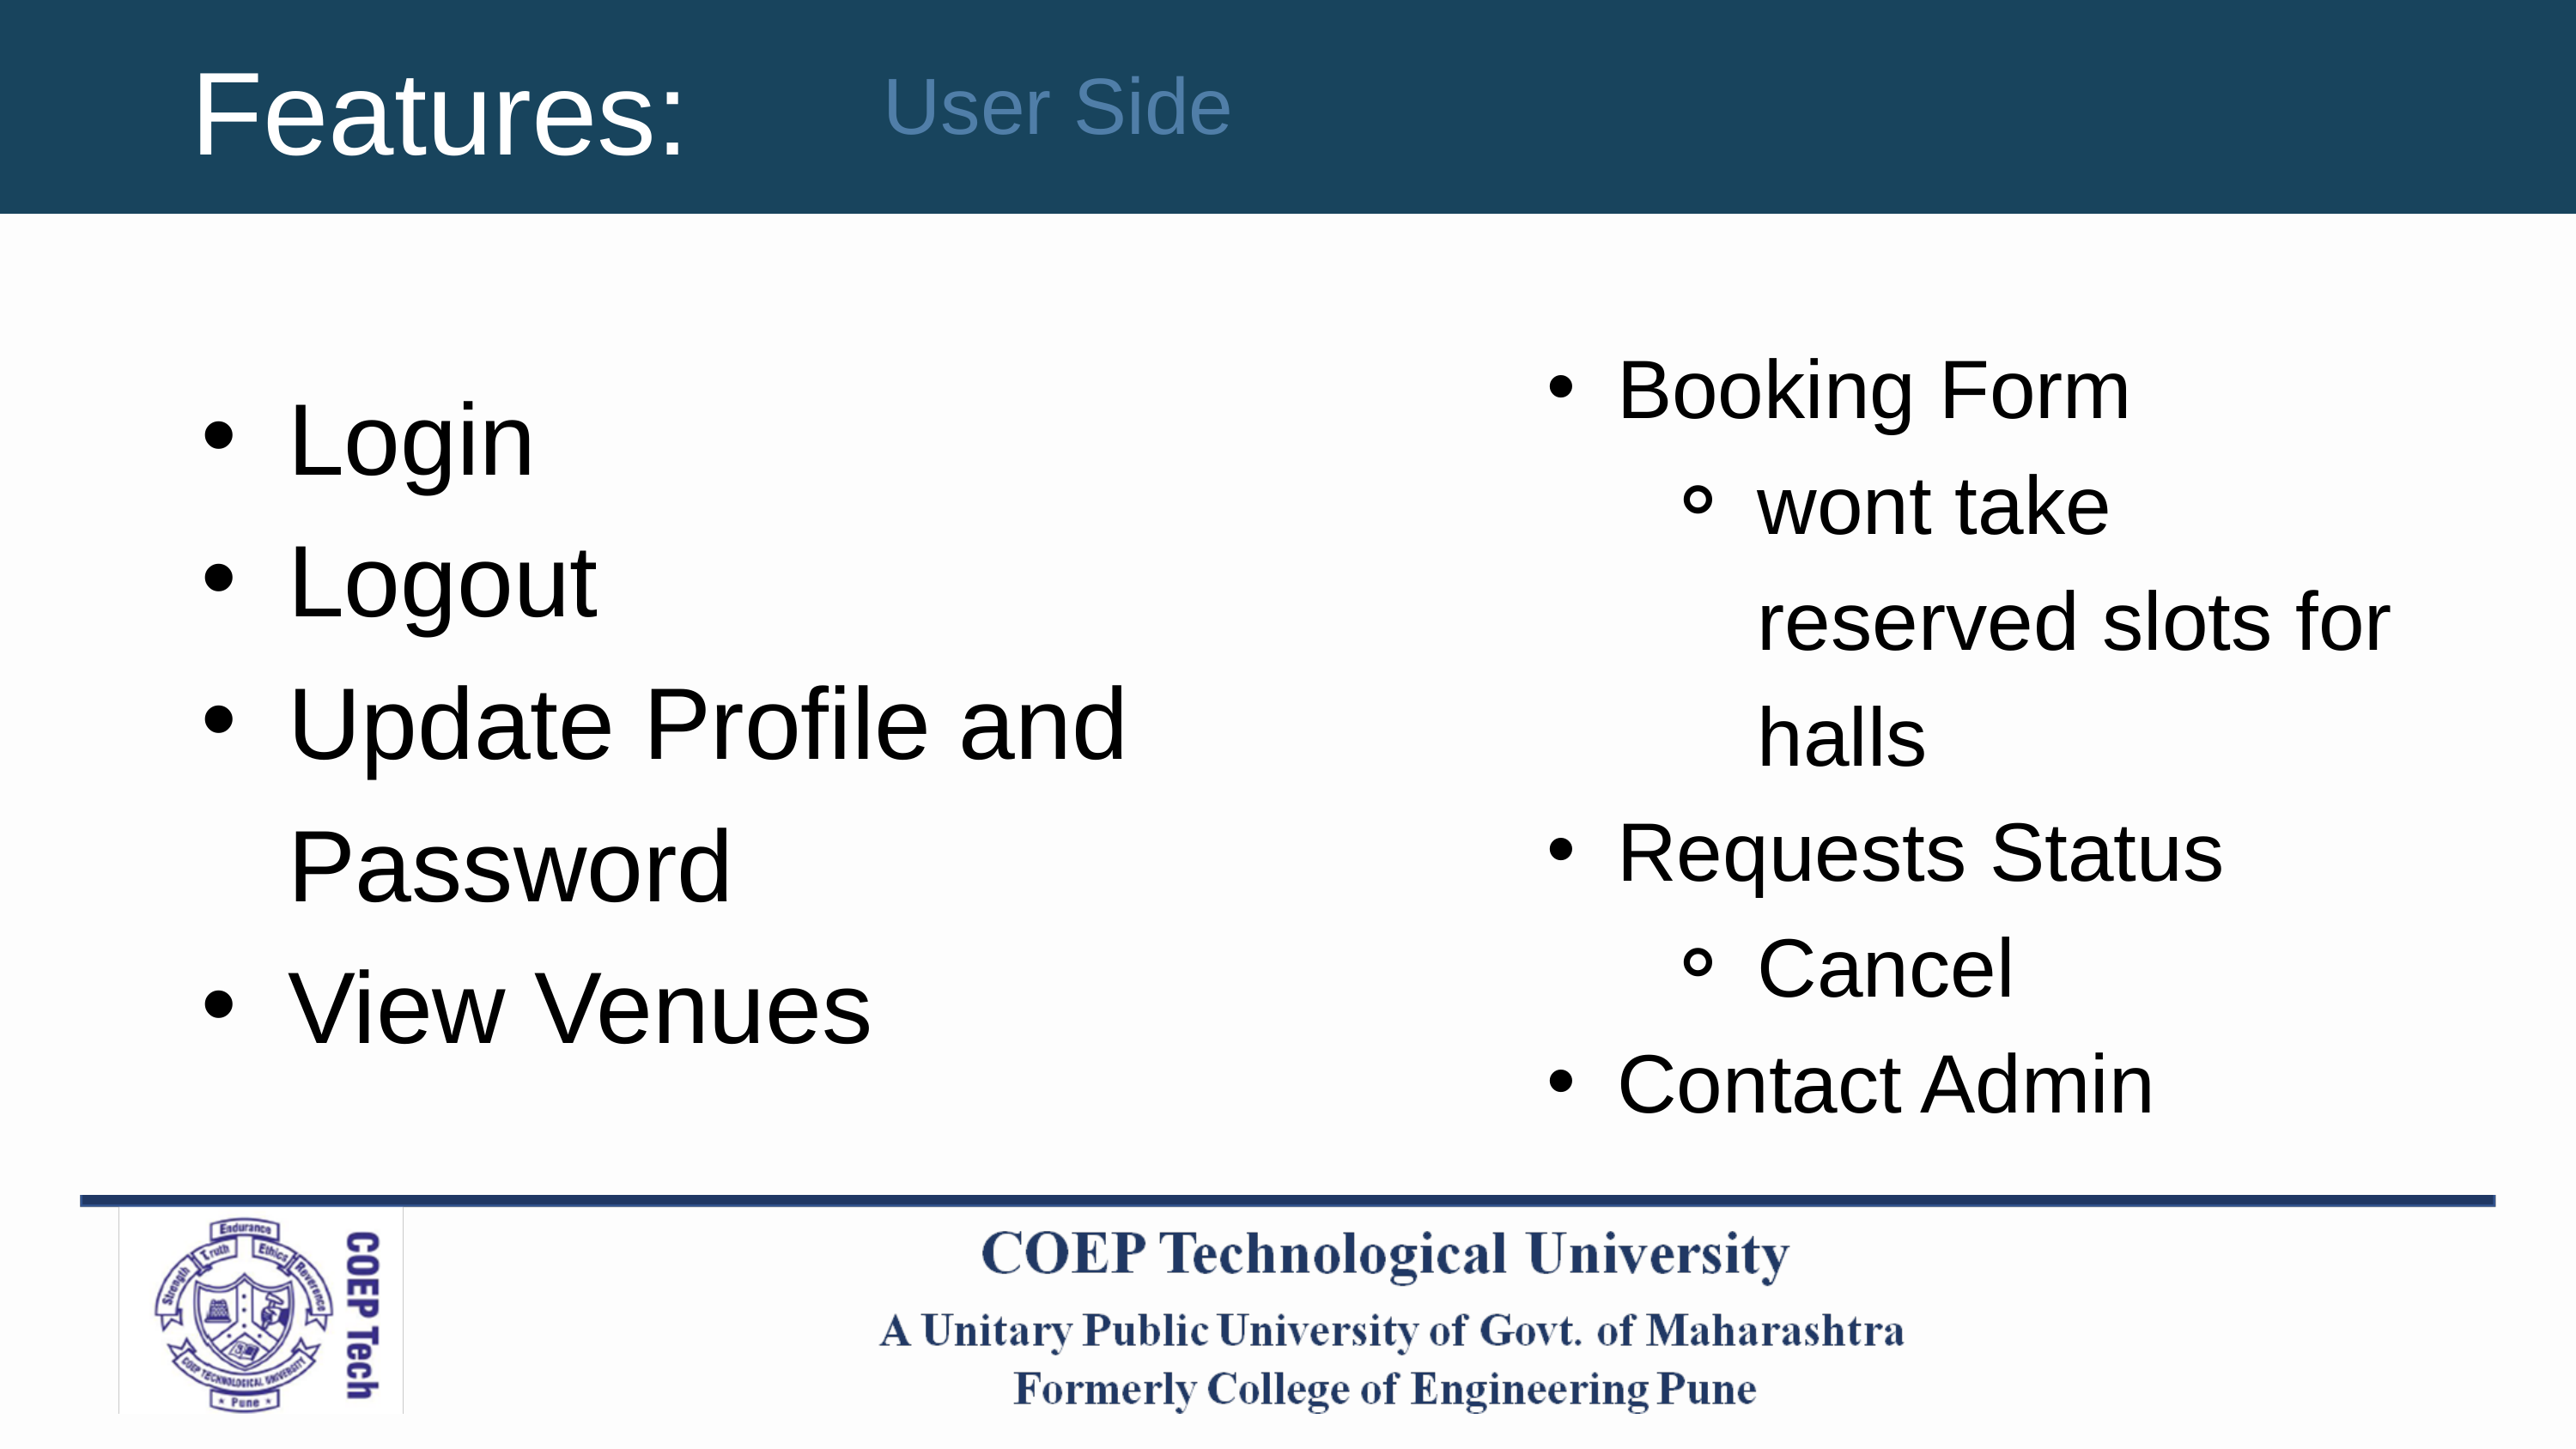

Features:
User Side

Booking Form
wont take reserved slots for halls
Requests Status
Cancel
Contact Admin

Login
Logout
Update Profile and Password
View Venues